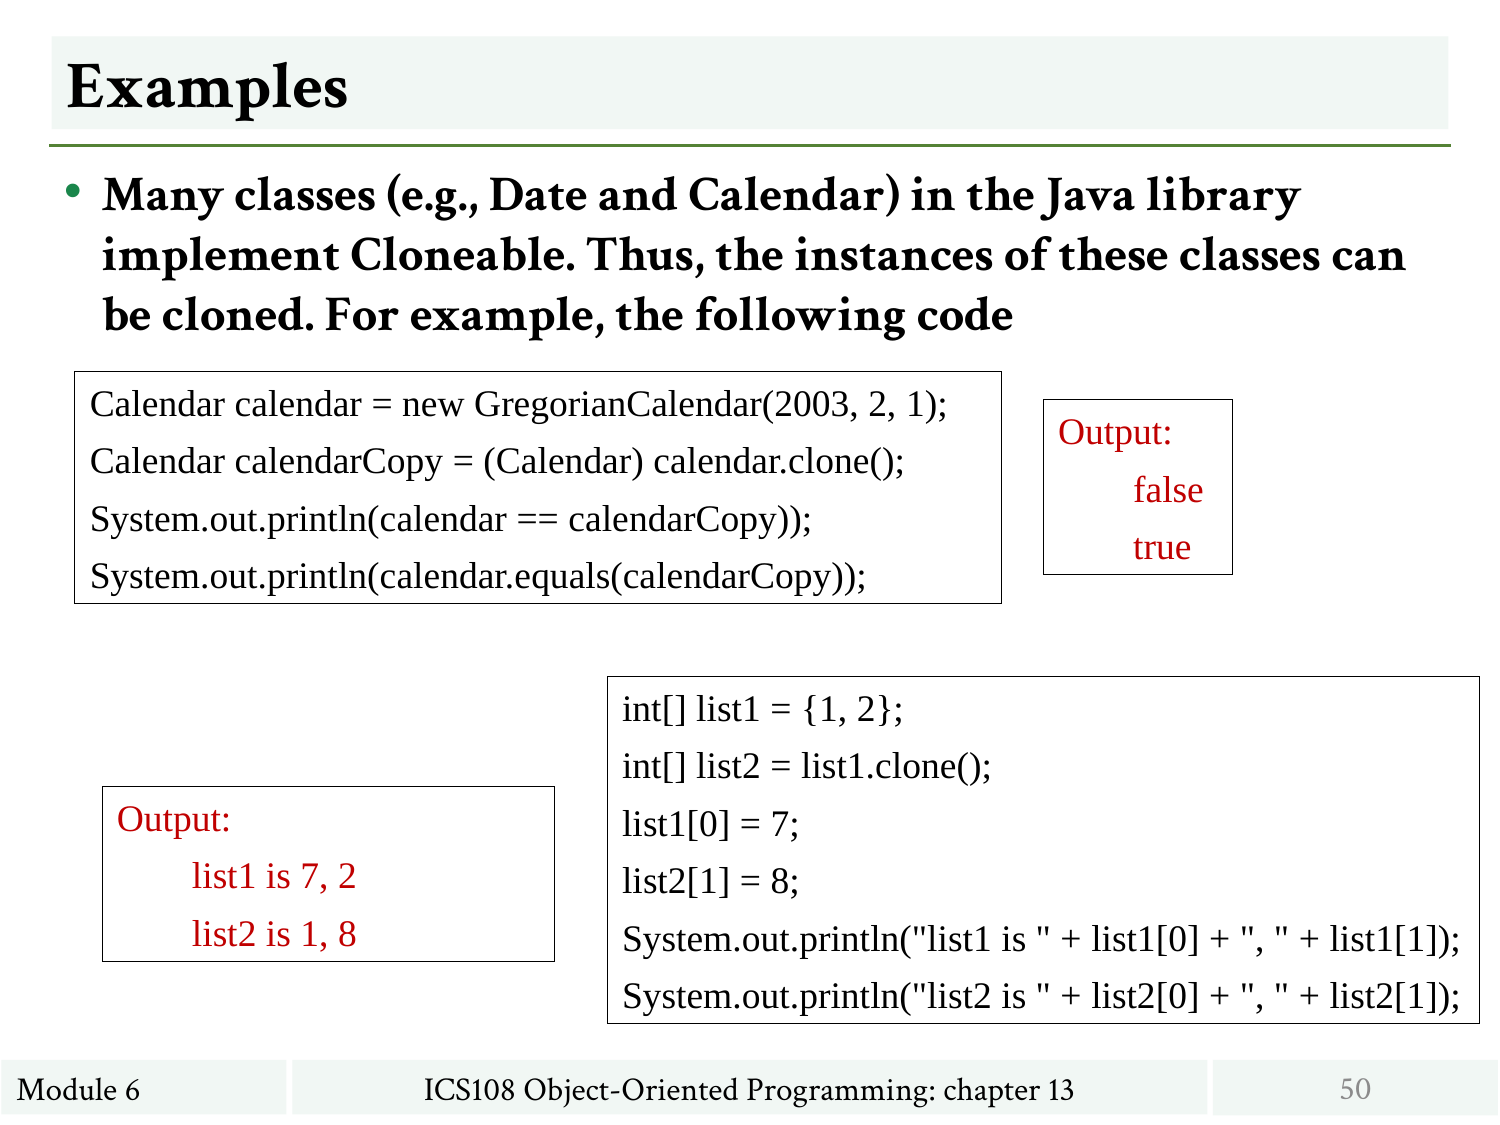

# Examples
Many classes (e.g., Date and Calendar) in the Java library implement Cloneable. Thus, the instances of these classes can be cloned. For example, the following code

Calendar calendar = new GregorianCalendar(2003, 2, 1);
Calendar calendarCopy = (Calendar) calendar.clone();
System.out.println(calendar == calendarCopy));
System.out.println(calendar.equals(calendarCopy));
Output:
false
true
int[] list1 = {1, 2};
int[] list2 = list1.clone();
list1[0] = 7;
list2[1] = 8;
System.out.println("list1 is " + list1[0] + ", " + list1[1]);
System.out.println("list2 is " + list2[0] + ", " + list2[1]);
Output:
list1 is 7, 2
list2 is 1, 8
50